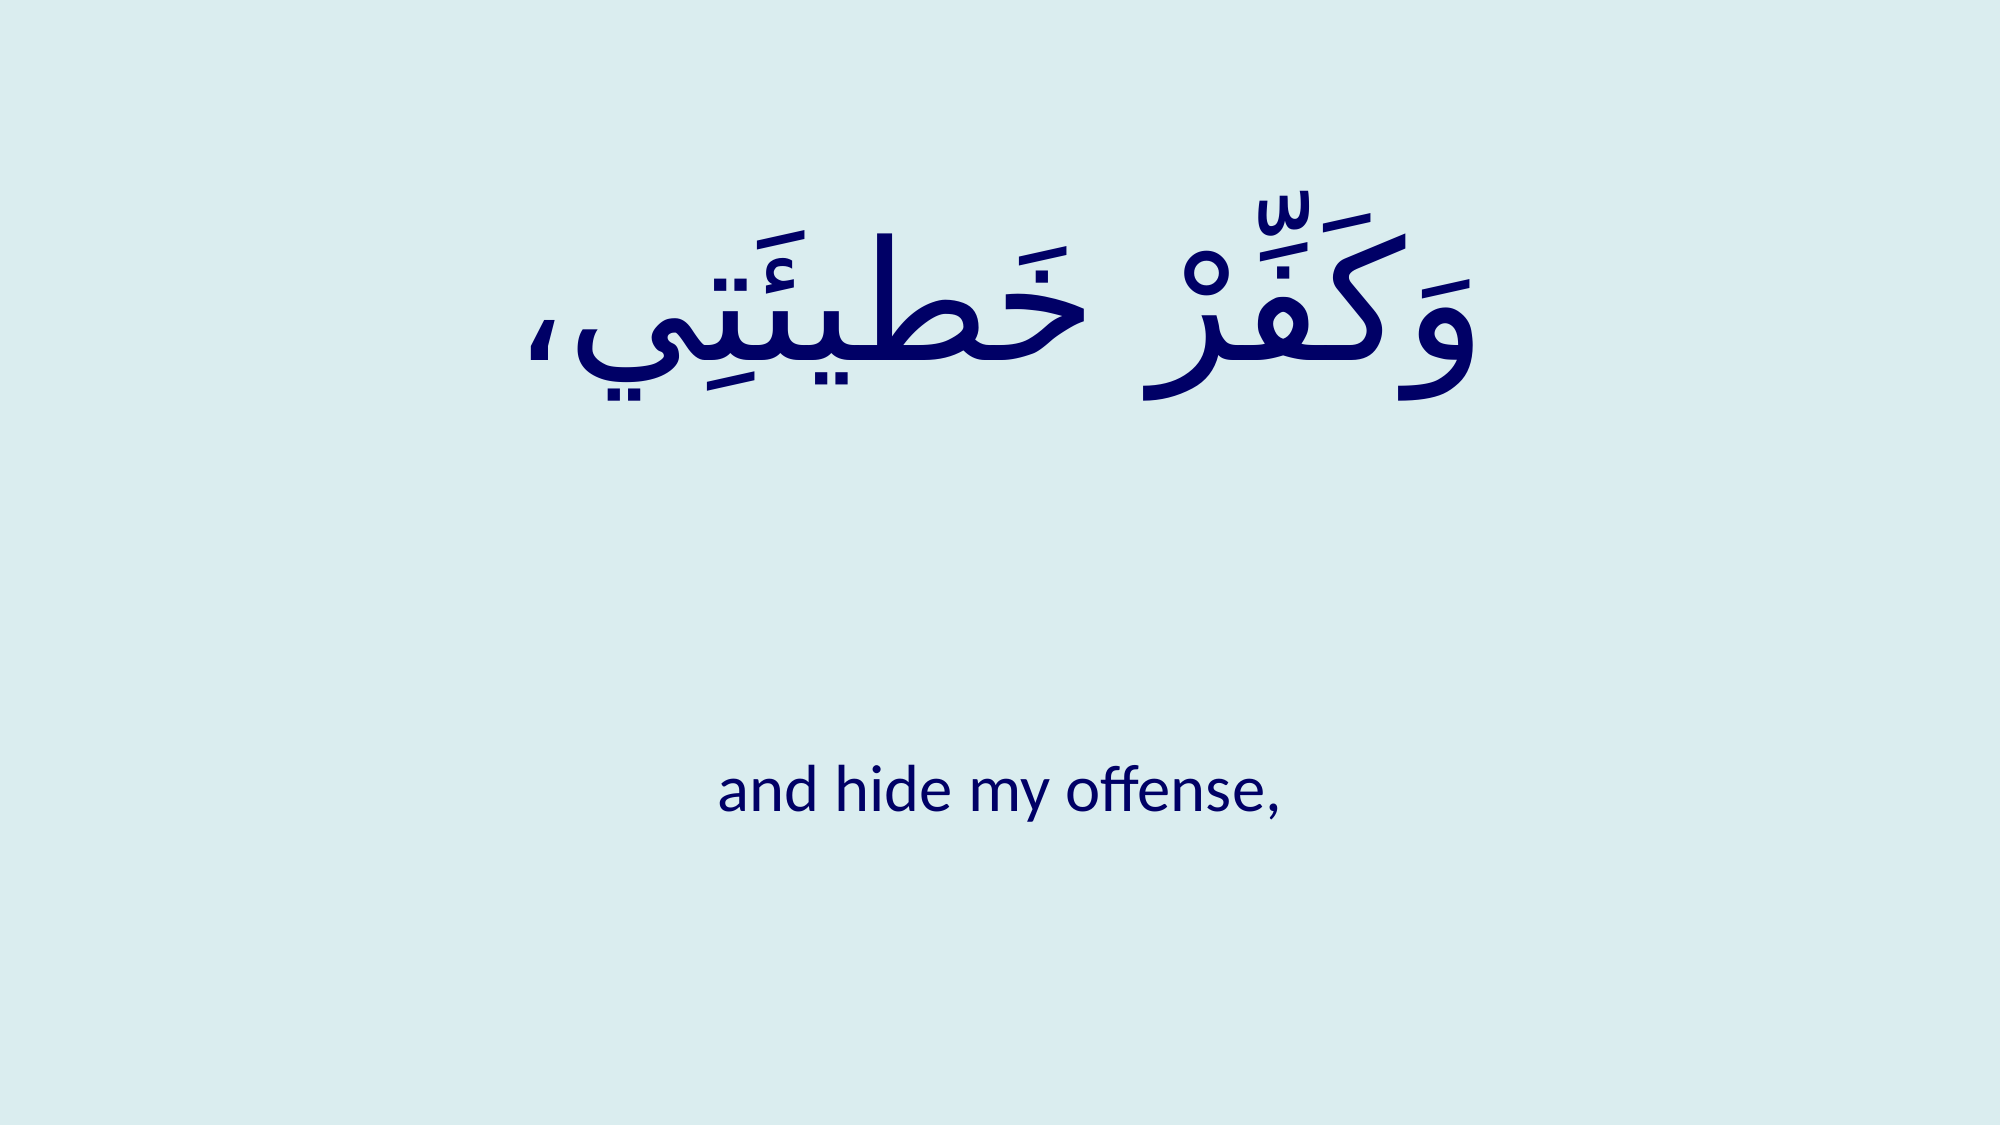

# وَكَفِّرْ خَطيئَتِي،
and hide my offense,